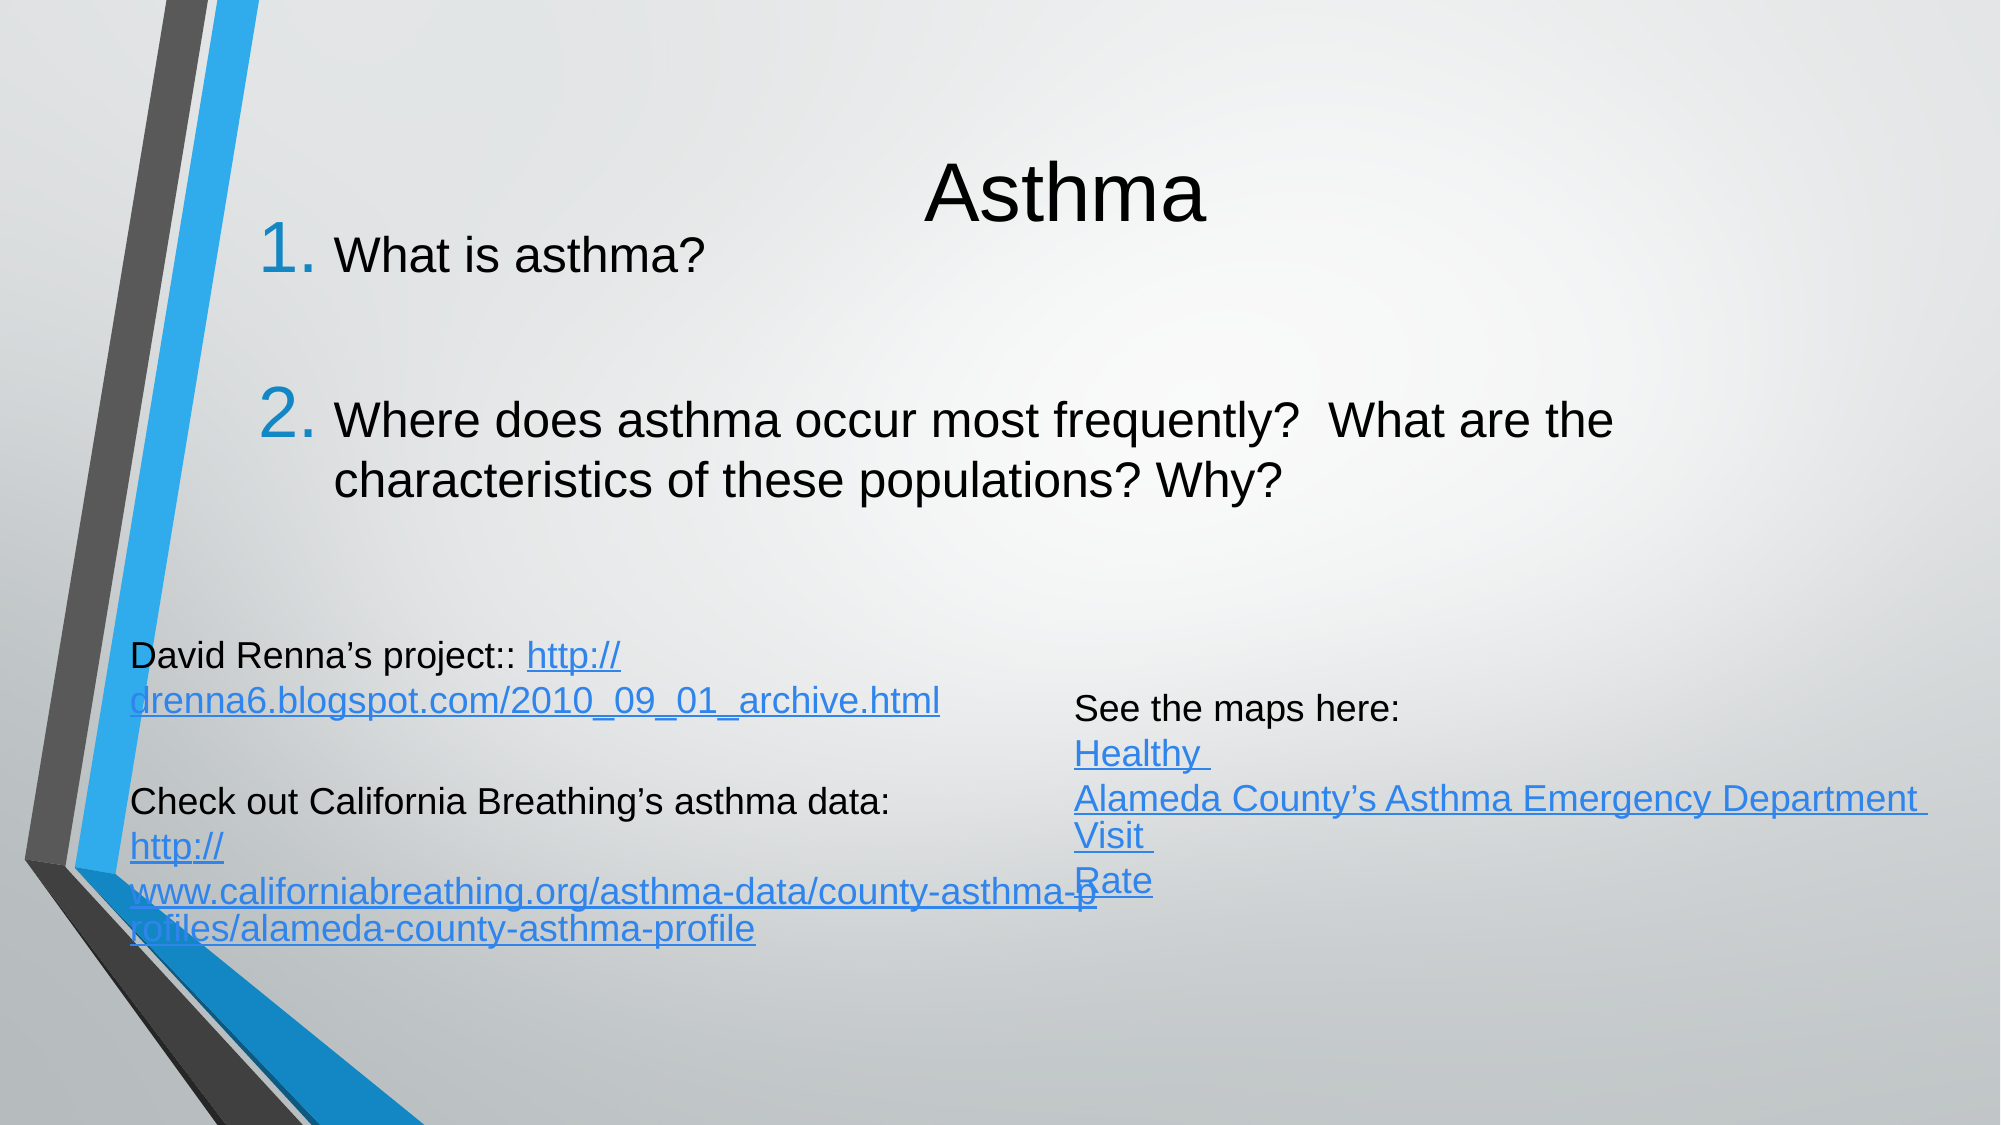

# Asthma
What is asthma?

Where does asthma occur most frequently?  What are the characteristics of these populations? Why?

David Renna’s project:: http://drenna6.blogspot.com/2010_09_01_archive.html
See the maps here:
Healthy Alameda County’s Asthma Emergency Department Visit Rate
Check out California Breathing’s asthma data:
http://www.californiabreathing.org/asthma-data/county-asthma-profiles/alameda-county-asthma-profile